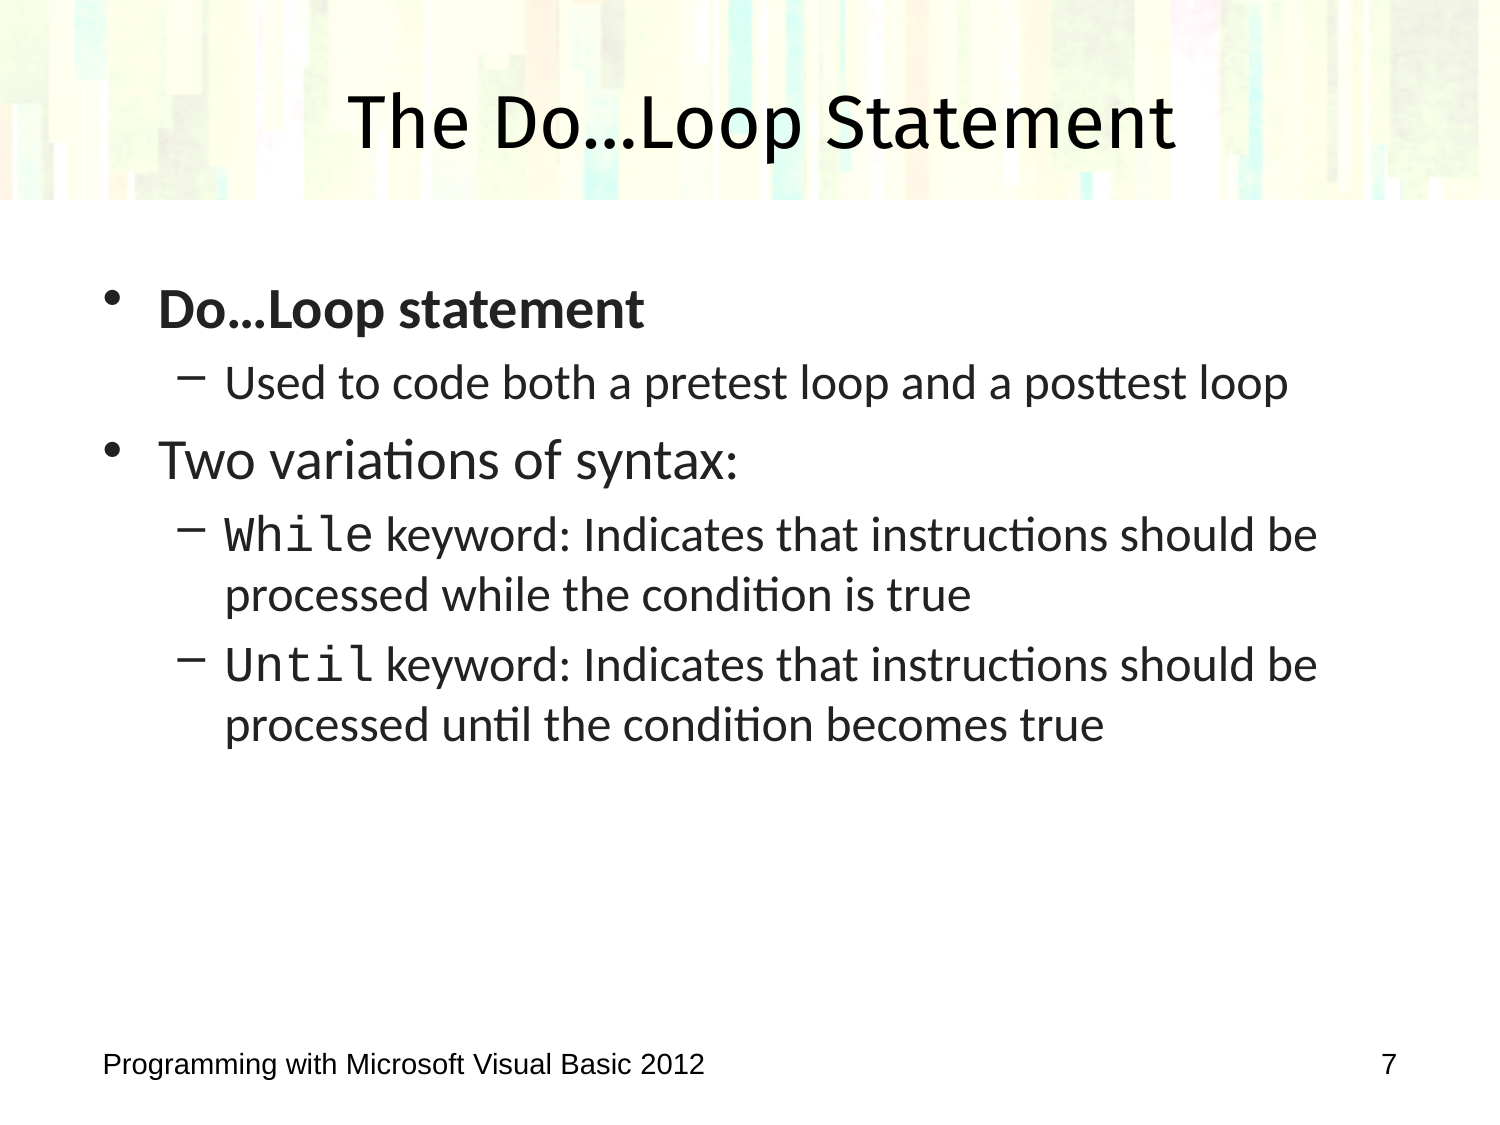

# The Do…Loop Statement
Do…Loop statement
Used to code both a pretest loop and a posttest loop
Two variations of syntax:
While keyword: Indicates that instructions should be processed while the condition is true
Until keyword: Indicates that instructions should be processed until the condition becomes true

Programming with Microsoft Visual Basic 2012
7